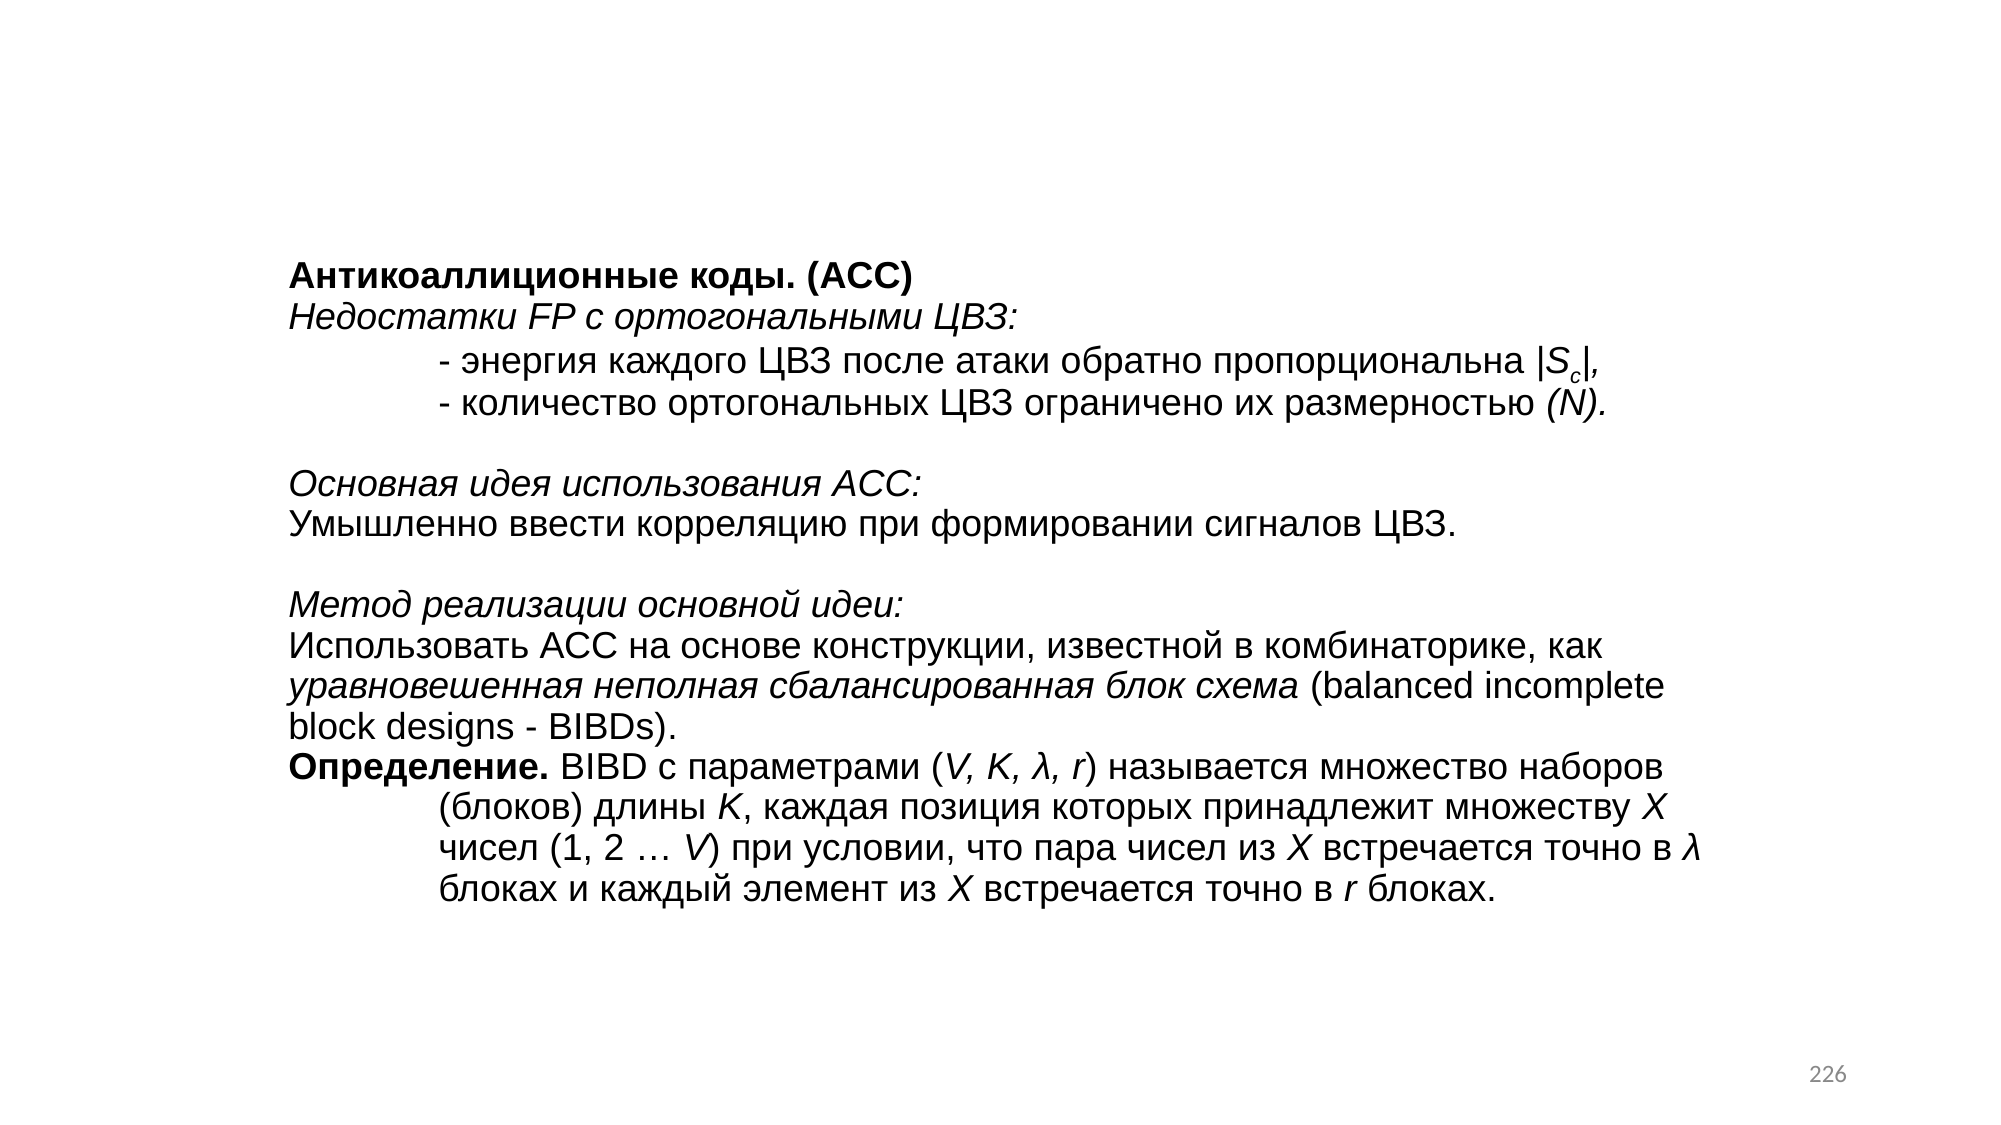

# Антикоаллиционные коды. (ACC) Недостатки FP с ортогональными ЦВЗ: - энергия каждого ЦВЗ после атаки обратно пропорциональна |Sc|, - количество ортогональных ЦВЗ ограничено их размерностью (N). Основная идея использования ACC: Умышленно ввести корреляцию при формировании сигналов ЦВЗ. Метод реализации основной идеи: Использовать АСС на основе конструкции, известной в комбинаторике, как уравновешенная неполная сбалансированная блок схема (balanced incomplete block designs - BIBDs). Определение. BIBD c параметрами (V, K, λ, r) называется множество наборов 	(блоков) длины K, каждая позиция которых принадлежит множеству X 	чисел (1, 2 … V) при условии, что пара чисел из Х встречается точно в λ 	блоках и каждый элемент из Х встречается точно в r блоках.
226